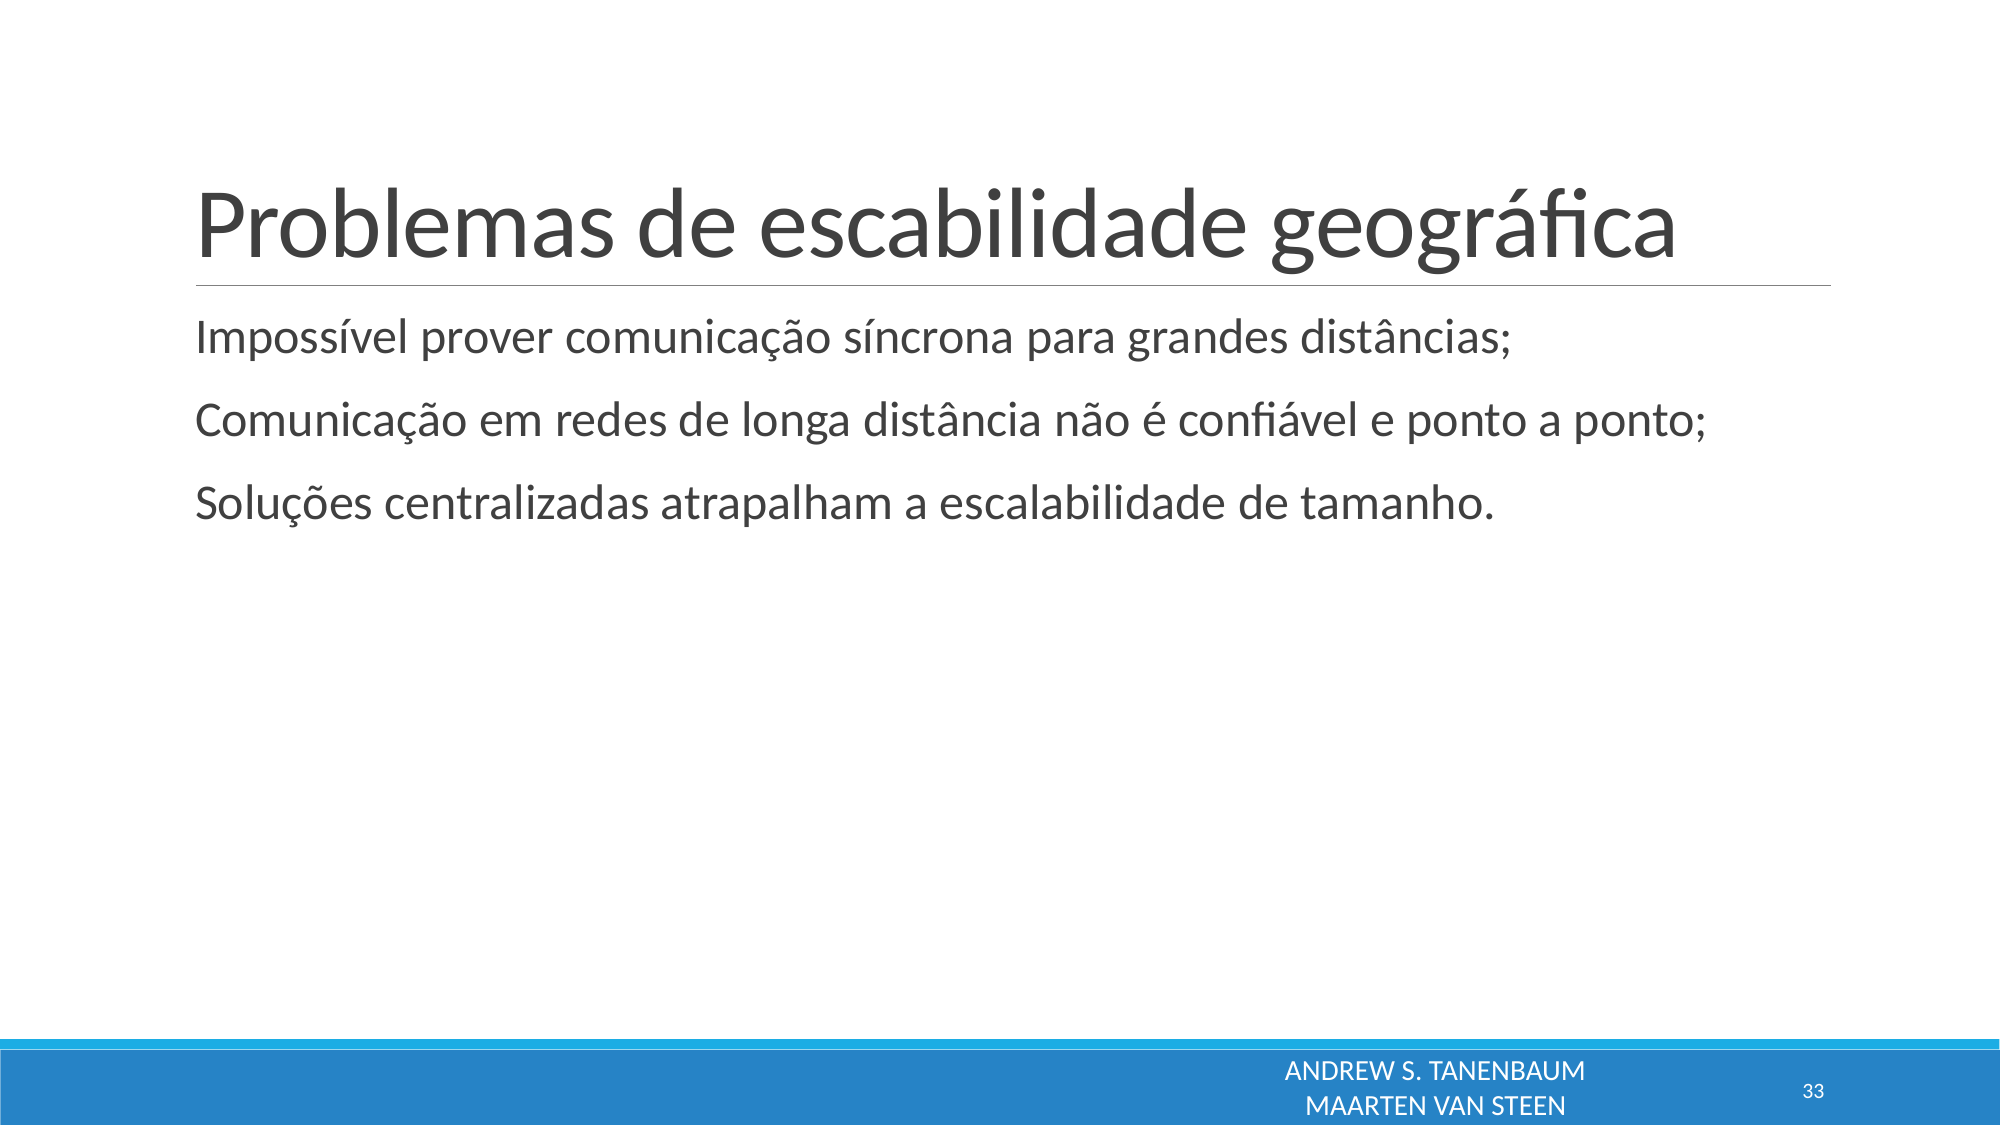

# Problemas de escabilidade geográfica
Impossível prover comunicação síncrona para grandes distâncias;
Comunicação em redes de longa distância não é confiável e ponto a ponto;
Soluções centralizadas atrapalham a escalabilidade de tamanho.
ANDREW S. TANENBAUM
MAARTEN VAN STEEN
33